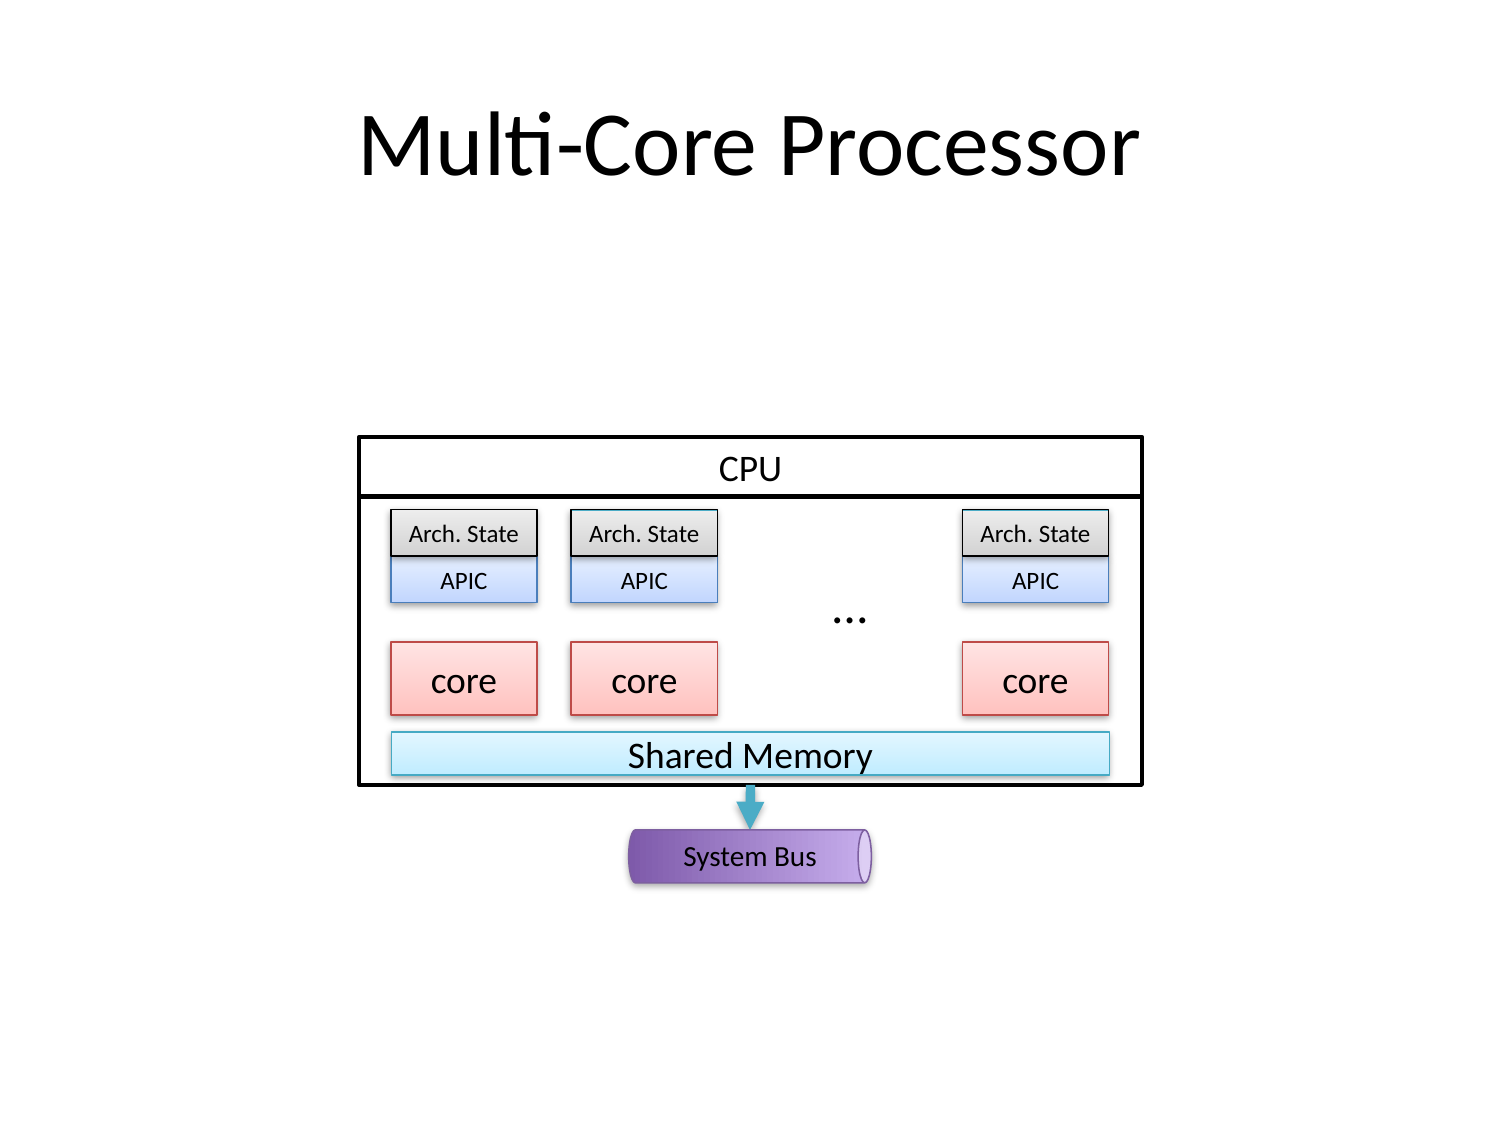

# Multi-Core Processor
CPU

Arch. State
APIC
core
Arch. State
APIC
core
Arch. State
APIC
core
…
Shared Memory

System Bus